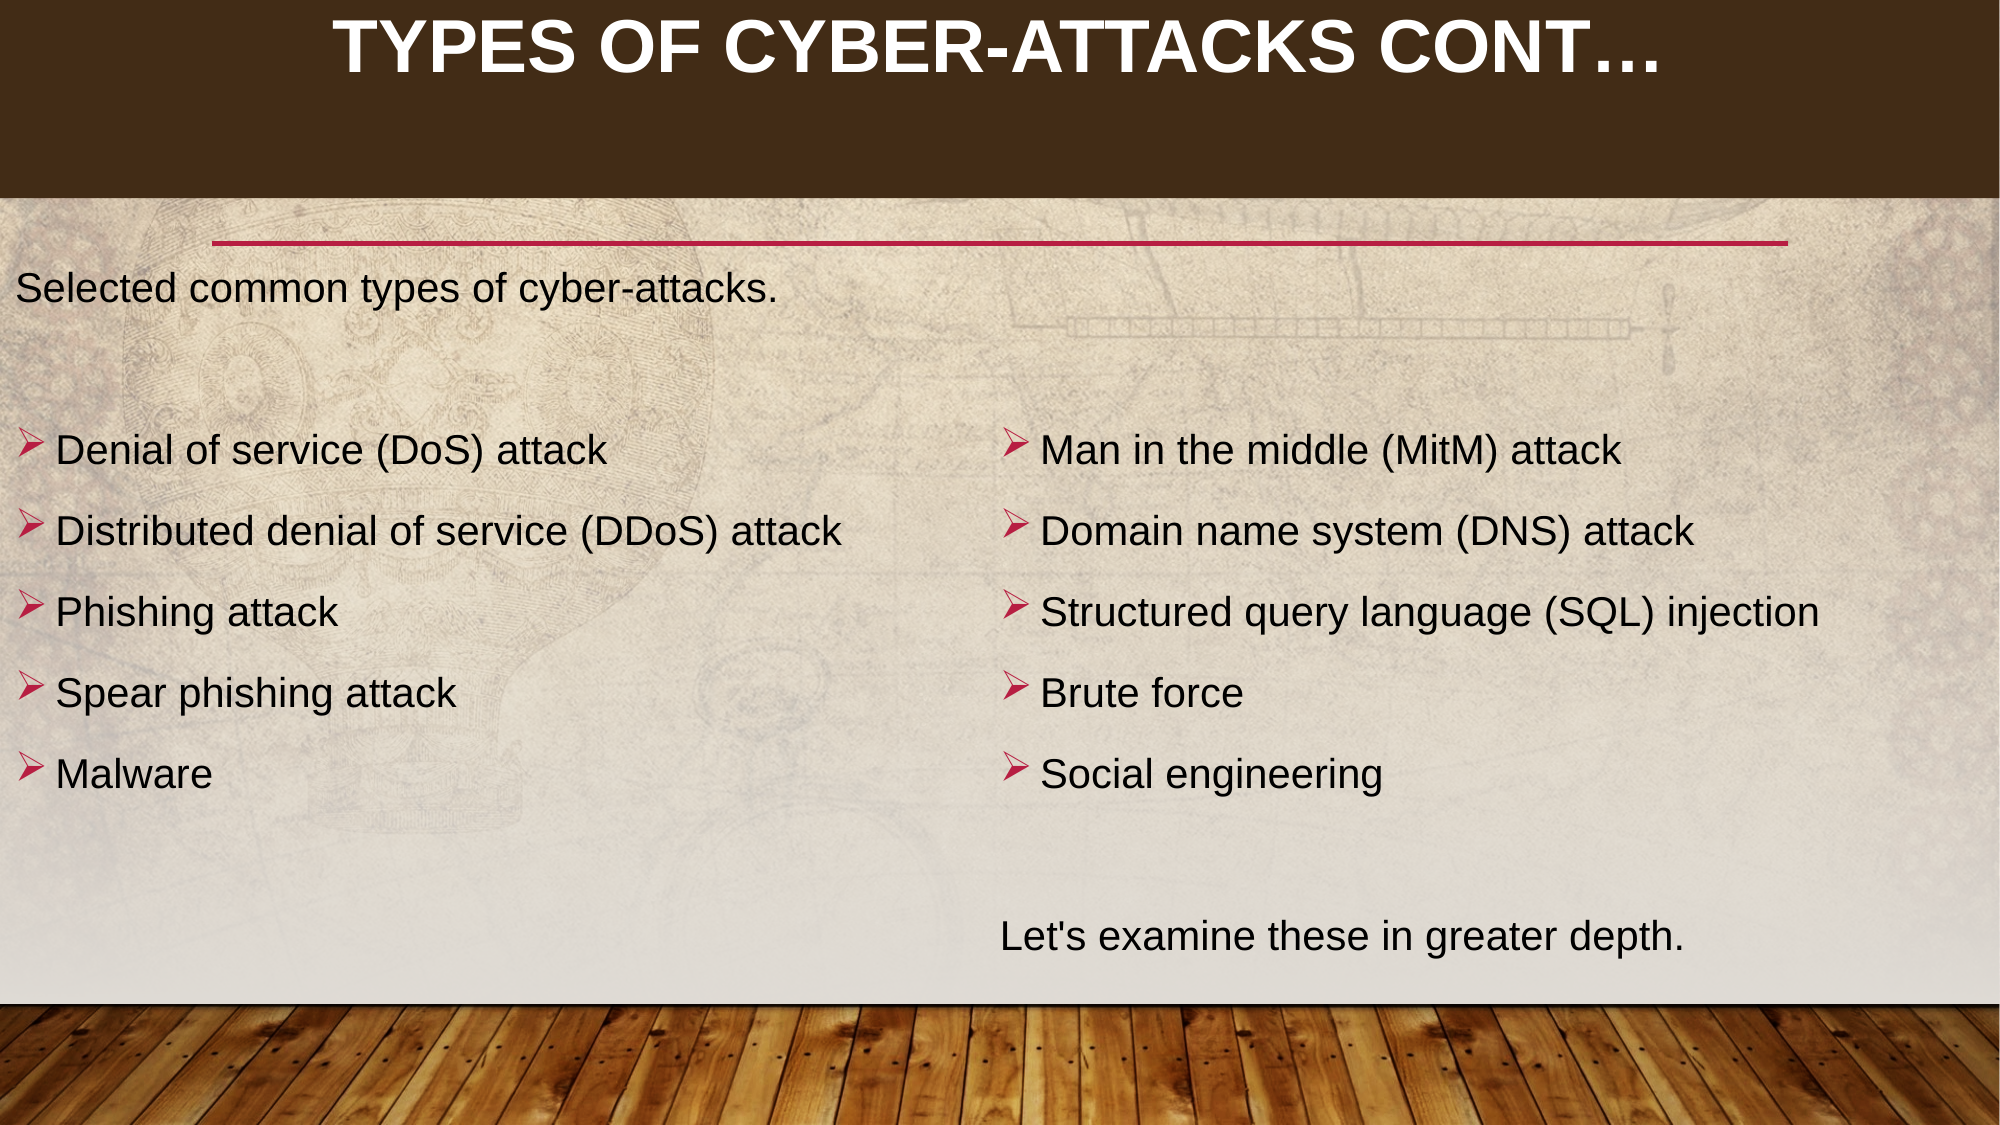

77
# Types of cyber-attacks cont…
Selected common types of cyber-attacks.

Denial of service (DoS) attack
Distributed denial of service (DDoS) attack
Phishing attack
Spear phishing attack
Malware

Man in the middle (MitM) attack
Domain name system (DNS) attack
Structured query language (SQL) injection
Brute force
Social engineering

Let's examine these in greater depth.